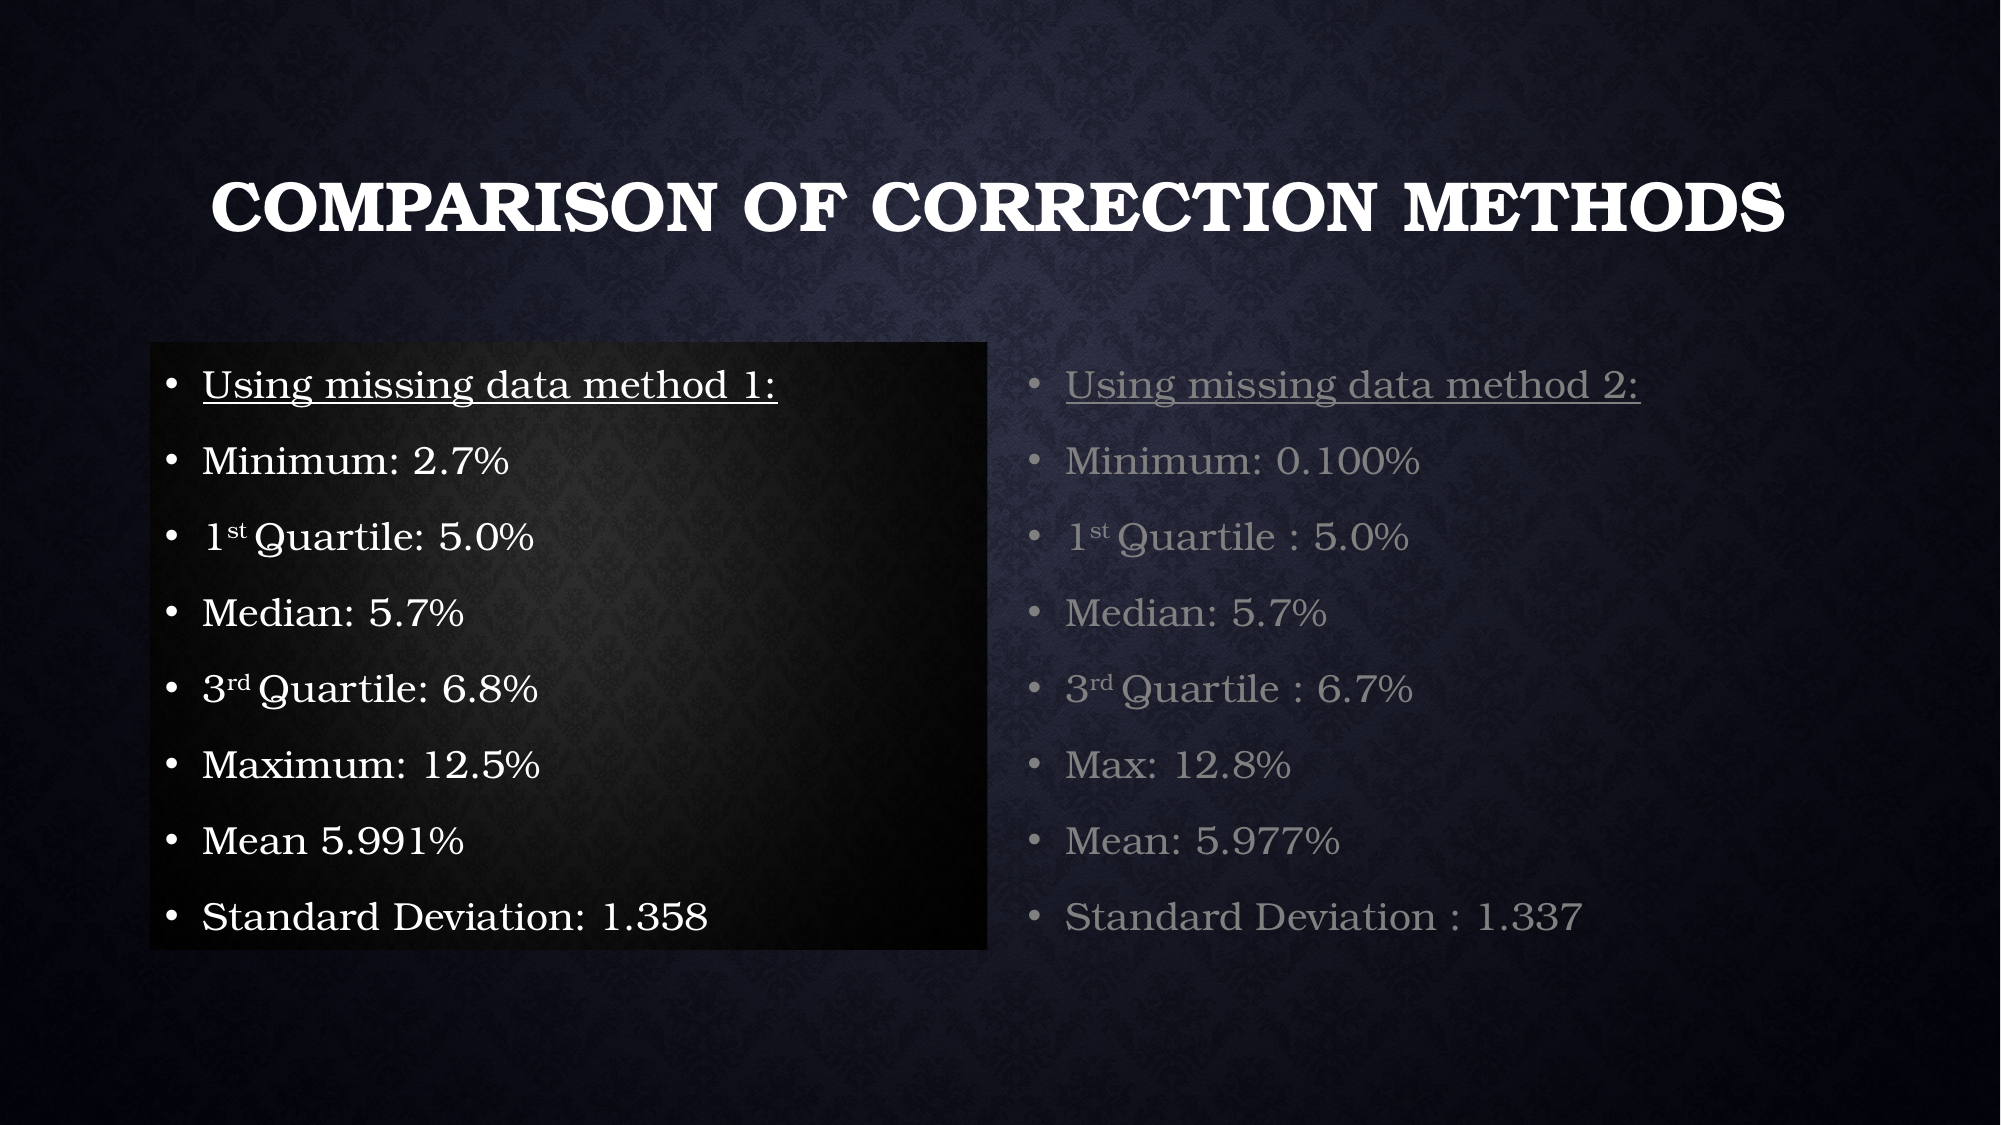

# Comparison of correction methods
Using missing data method 1:
Minimum: 2.7%
1st Quartile: 5.0%
Median: 5.7%
3rd Quartile: 6.8%
Maximum: 12.5%
Mean 5.991%
Standard Deviation: 1.358

Using missing data method 2:
Minimum: 0.100%
1st Quartile : 5.0%
Median: 5.7%
3rd Quartile : 6.7%
Max: 12.8%
Mean: 5.977%
Standard Deviation : 1.337